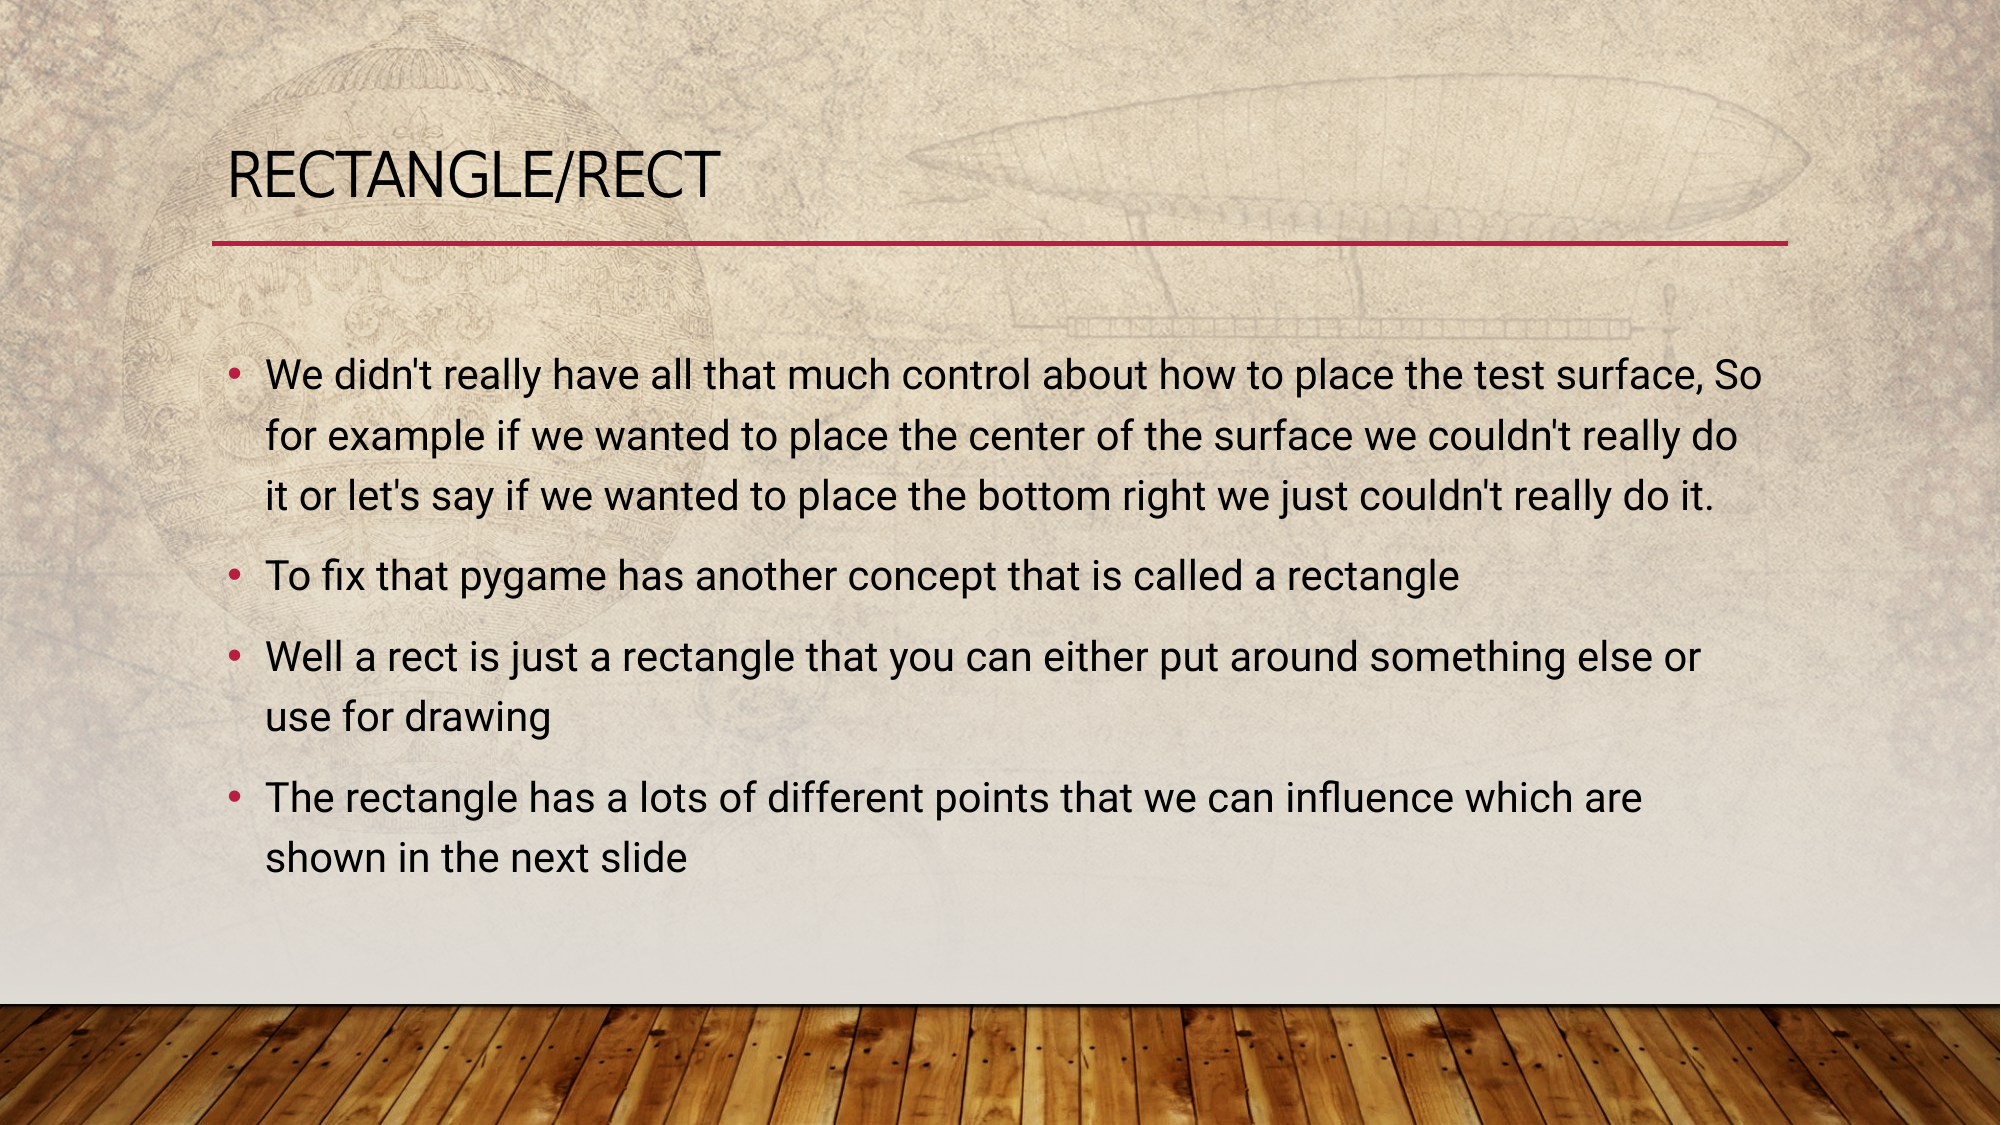

# Rectangle/rect
We didn't really have all that much control about how to place the test surface, So for example if we wanted to place the center of the surface we couldn't really do it or let's say if we wanted to place the bottom right we just couldn't really do it.
To fix that pygame has another concept that is called a rectangle
Well a rect is just a rectangle that you can either put around something else or use for drawing
The rectangle has a lots of different points that we can influence which are shown in the next slide